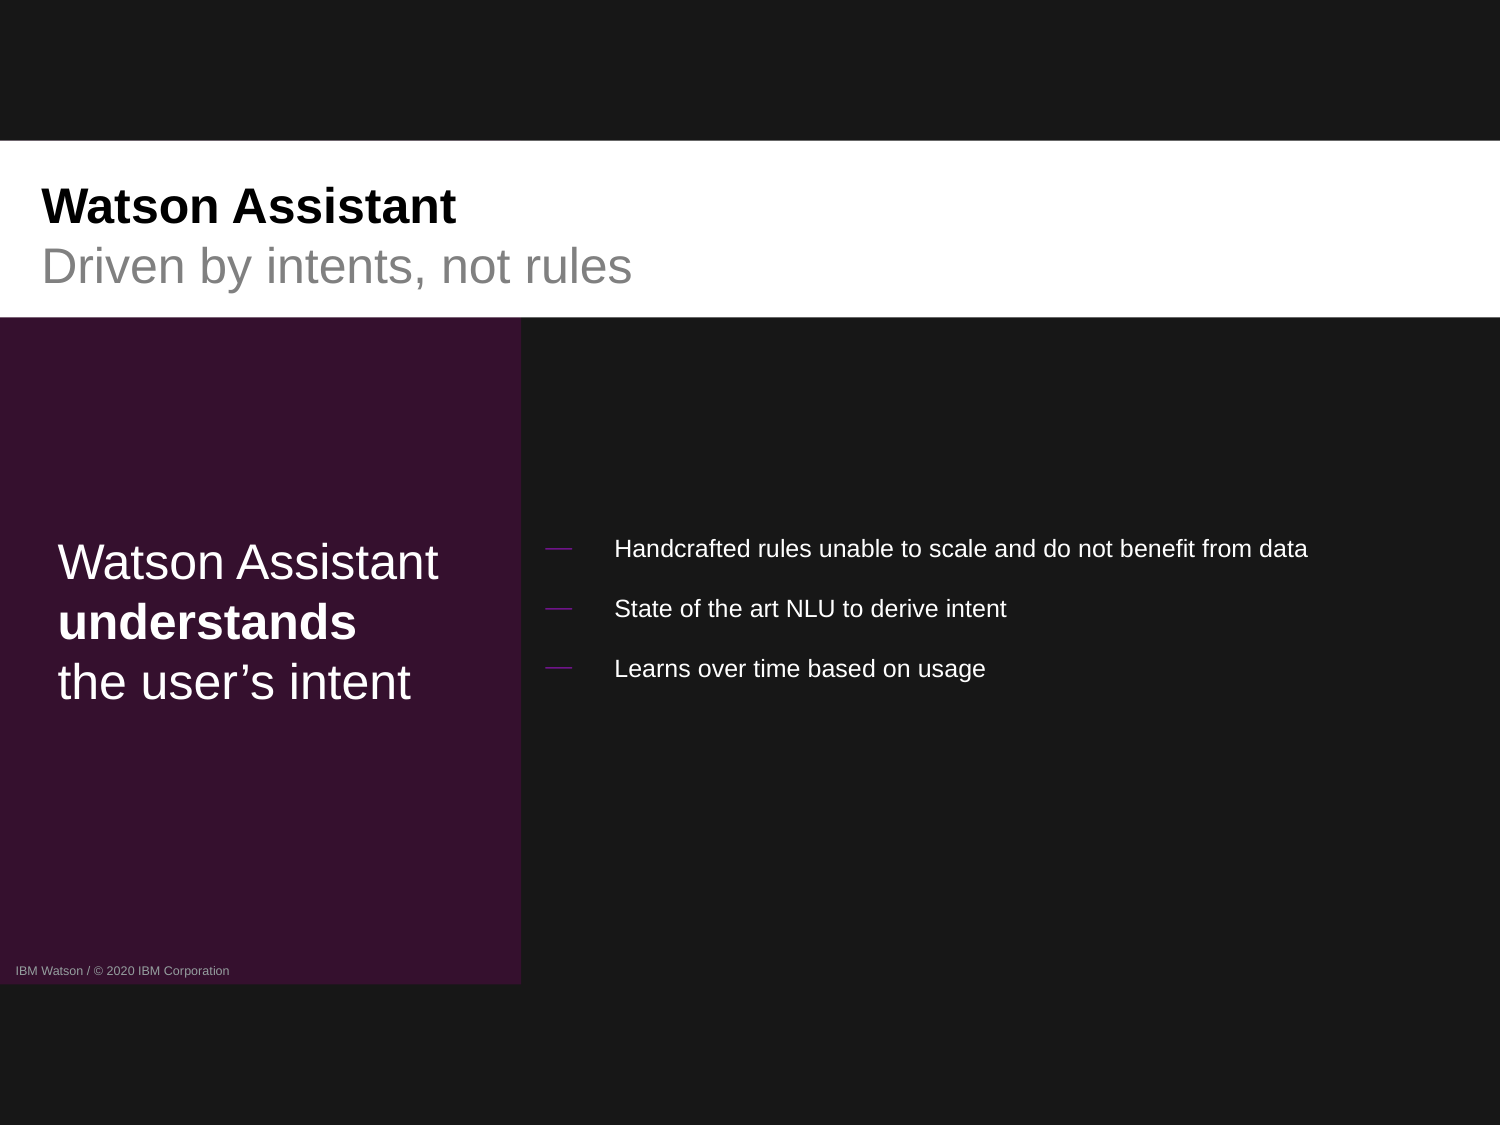

Watson Assistant
Driven by intents, not rules
Watson Assistant
understands
the user’s intent
Handcrafted rules unable to scale and do not benefit from data

State of the art NLU to derive intent

Learns over time based on usage
IBM Watson / © 2020 IBM Corporation